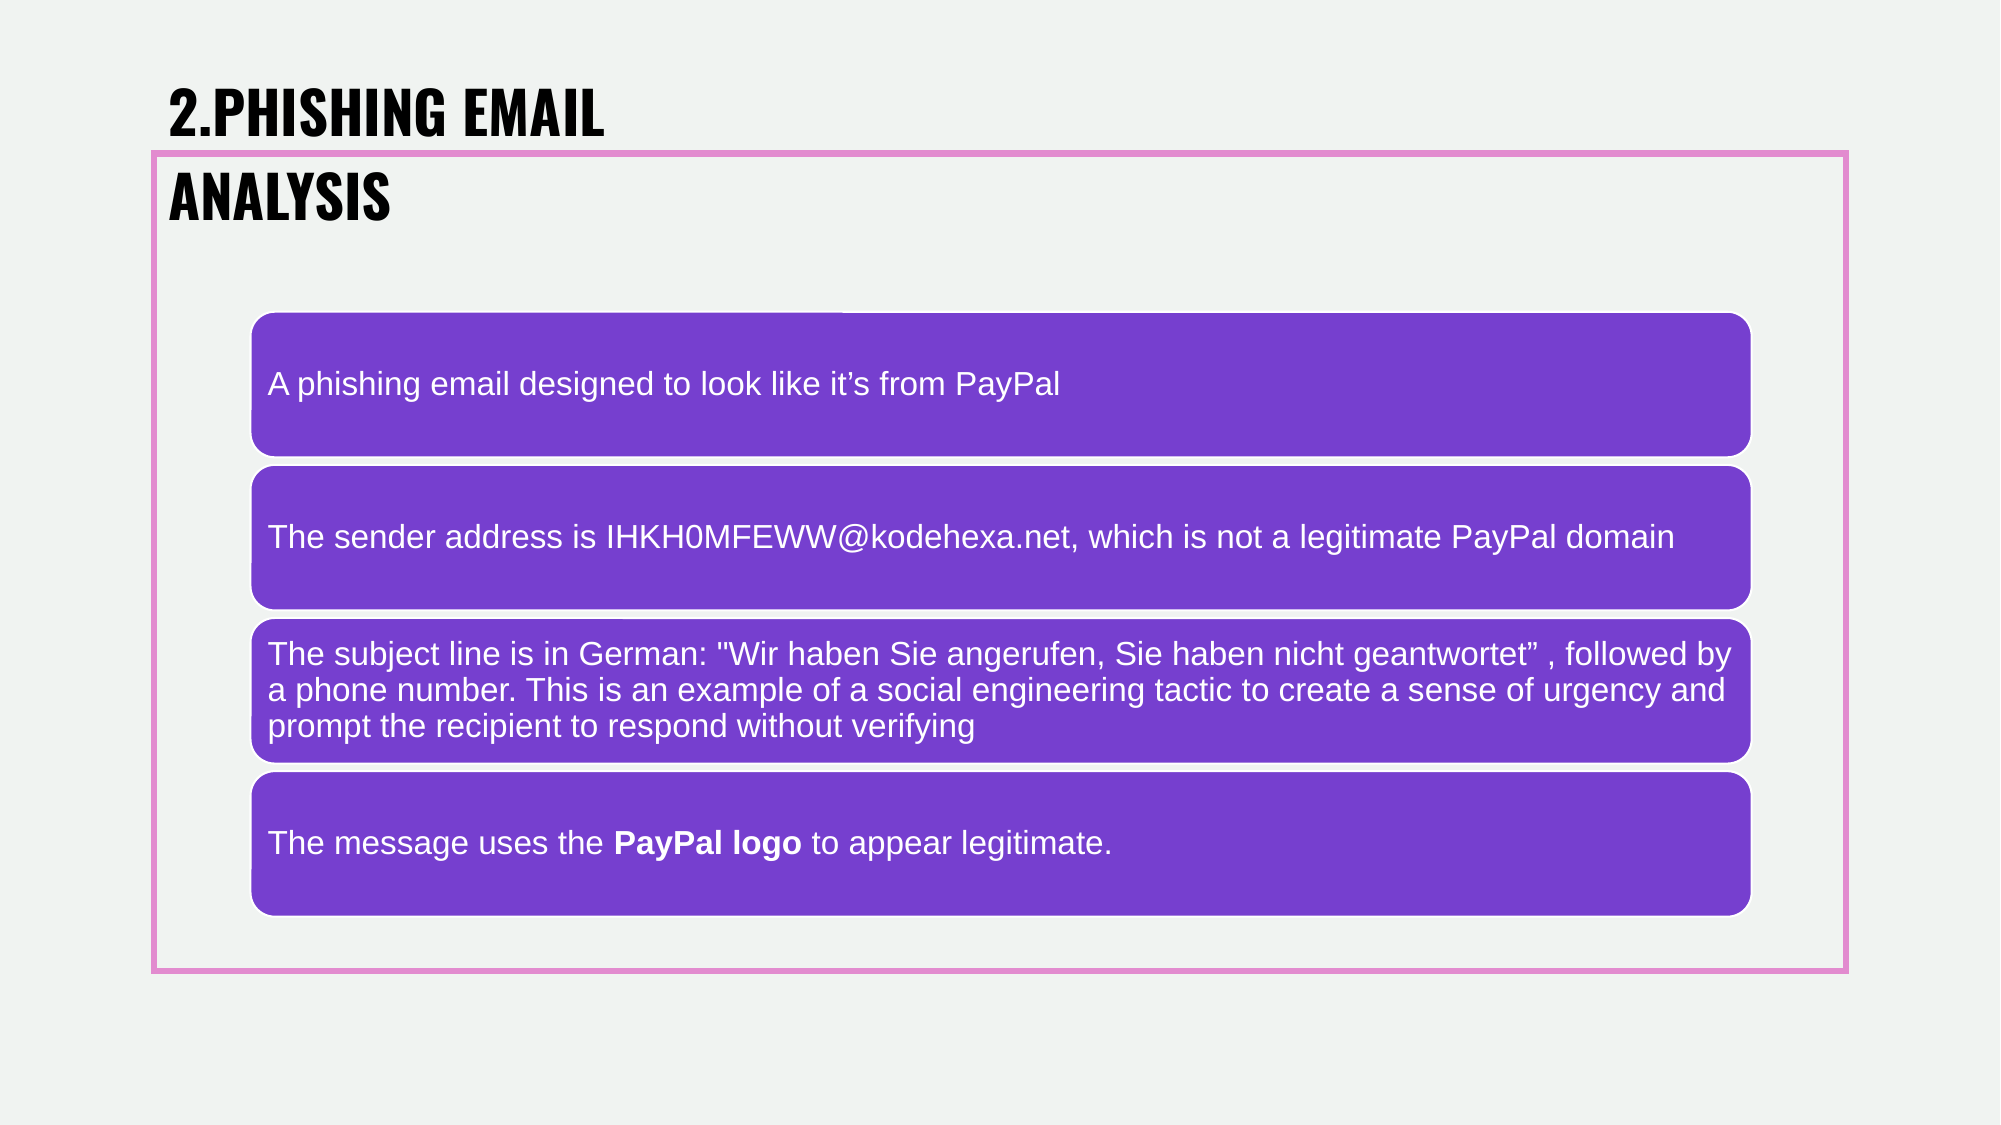

2.PHISHING EMAIL ANALYSIS

A phishing email designed to look like it’s from PayPal

The sender address is IHKH0MFEWW@kodehexa.net, which is not a legitimate PayPal domain

The subject line is in German: "Wir haben Sie angerufen, Sie haben nicht geantwortet” , followed by a phone number. This is an example of a social engineering tactic to create a sense of urgency and prompt the recipient to respond without verifying

The message uses the PayPal logo to appear legitimate.